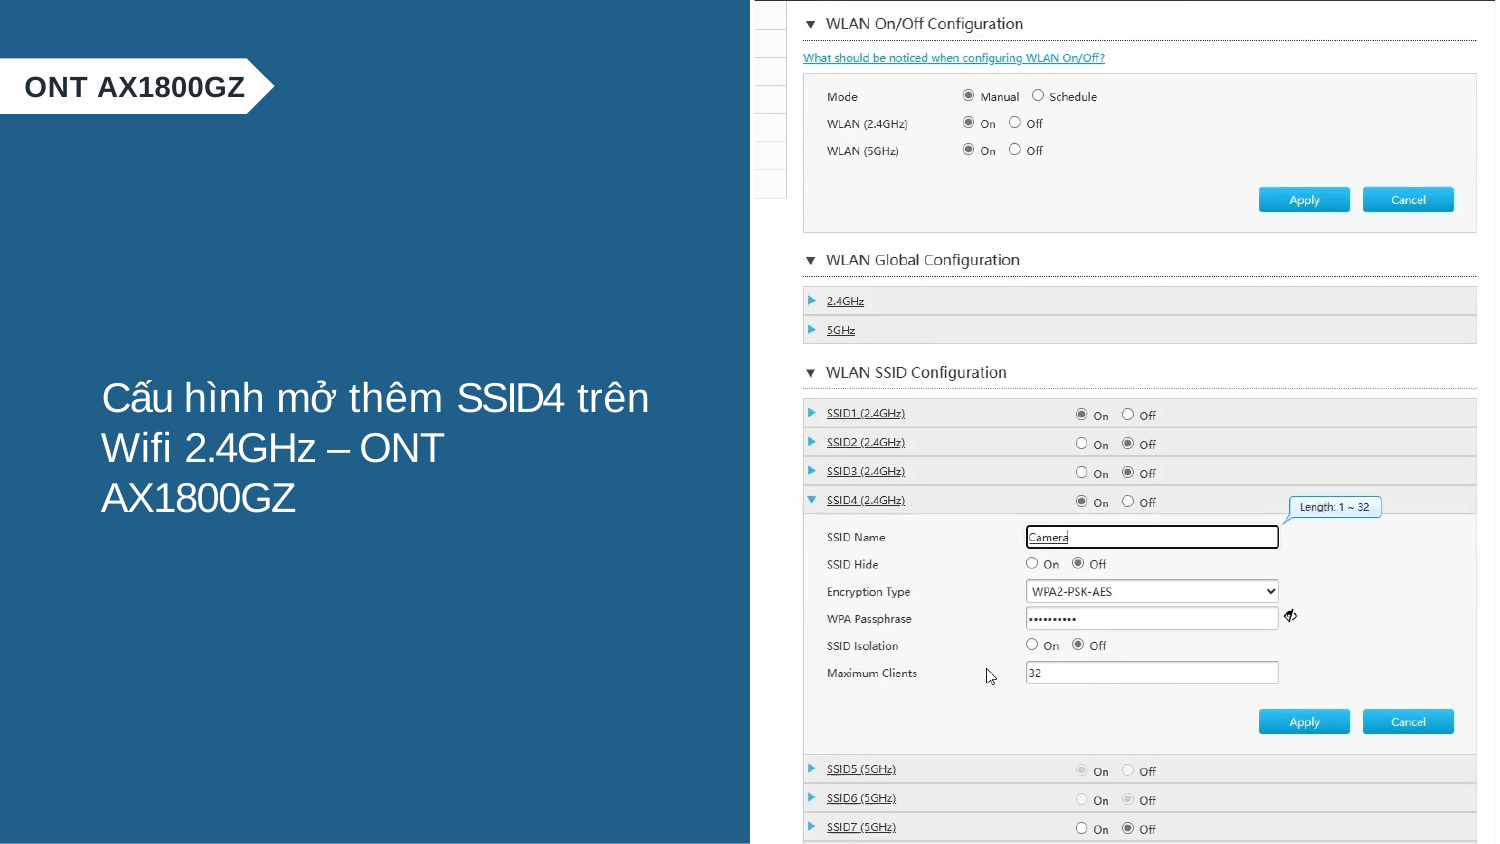

ONT AX1800GZ
Cấu hình mở thêm SSID4 trên
Wifi 2.4GHz – ONT AX1800GZ